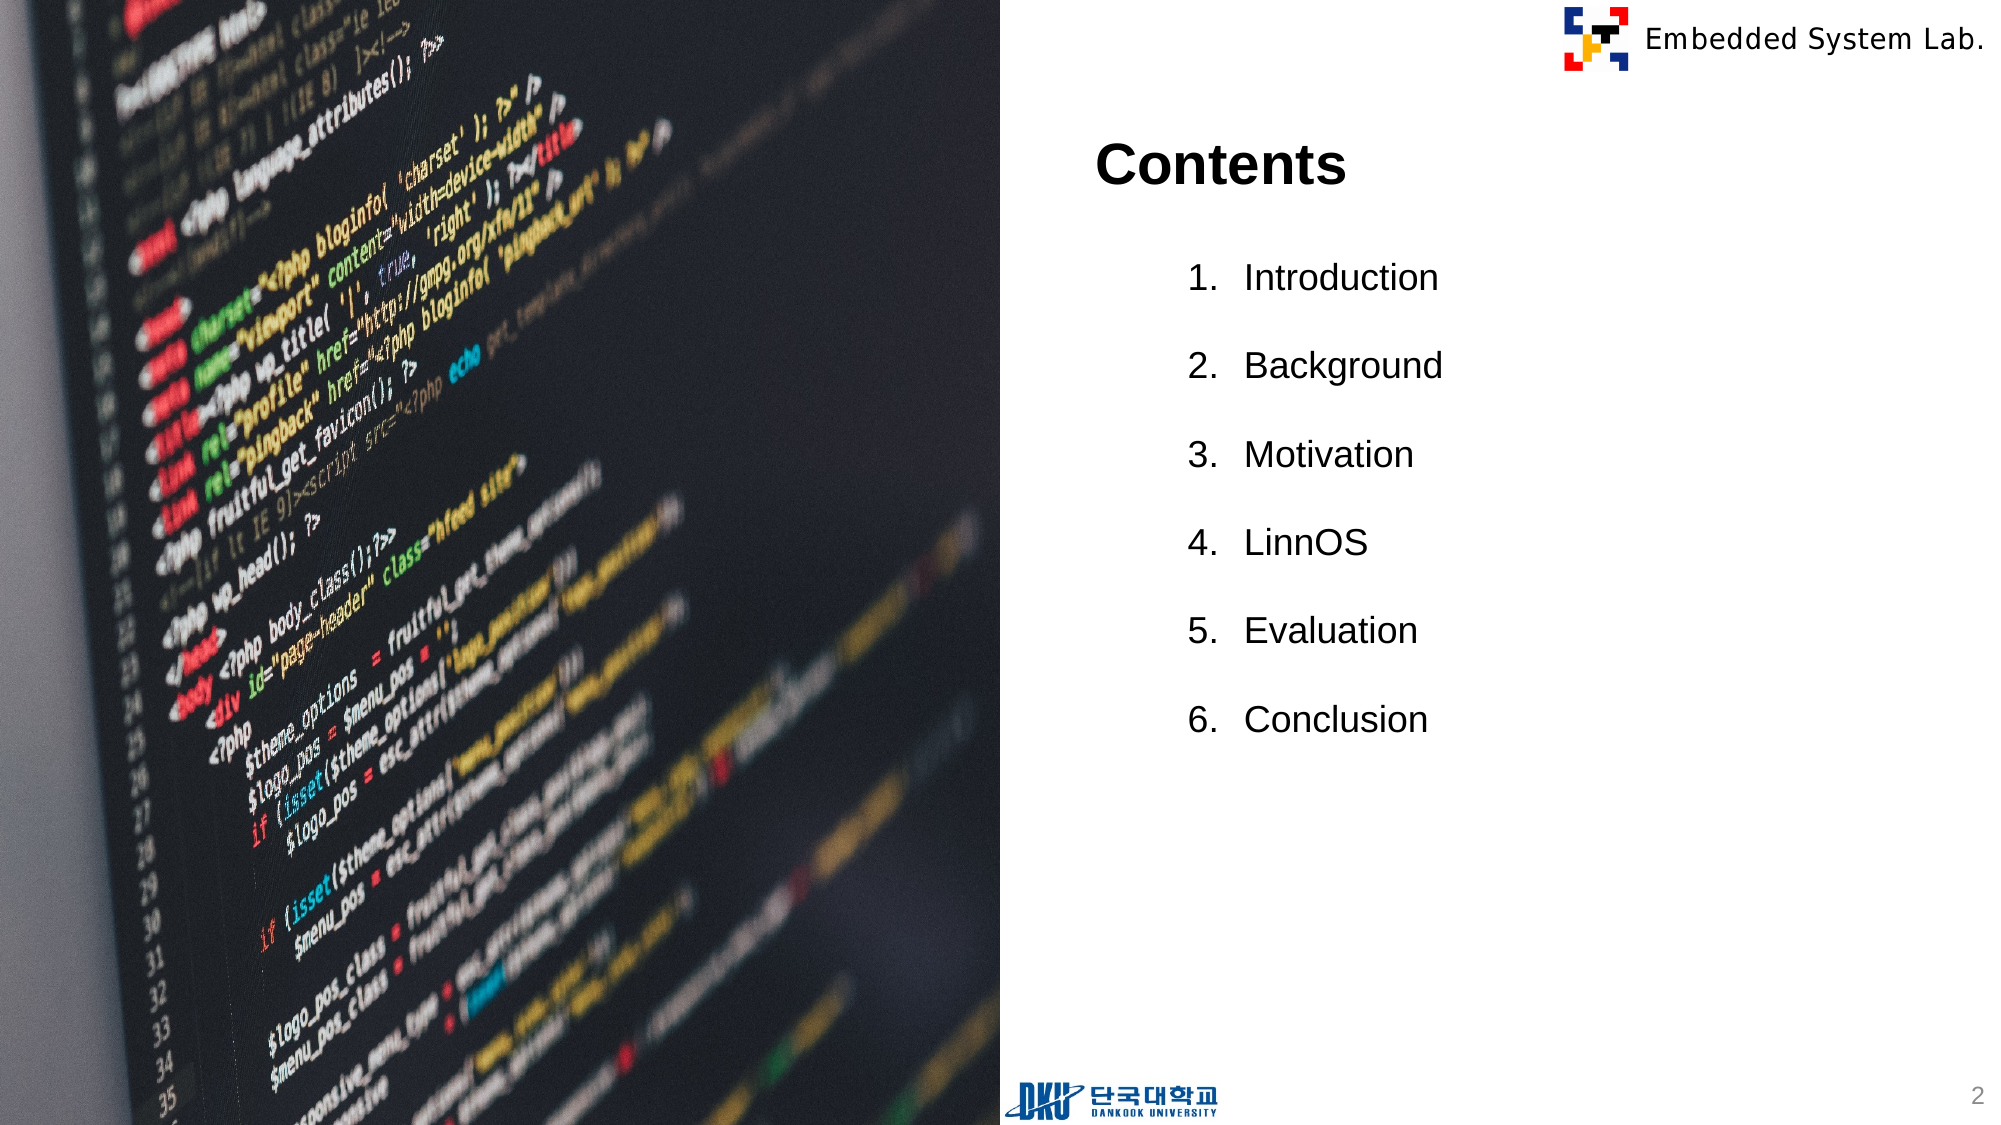

Introduction
Background
Motivation
LinnOS
Evaluation
Conclusion

2